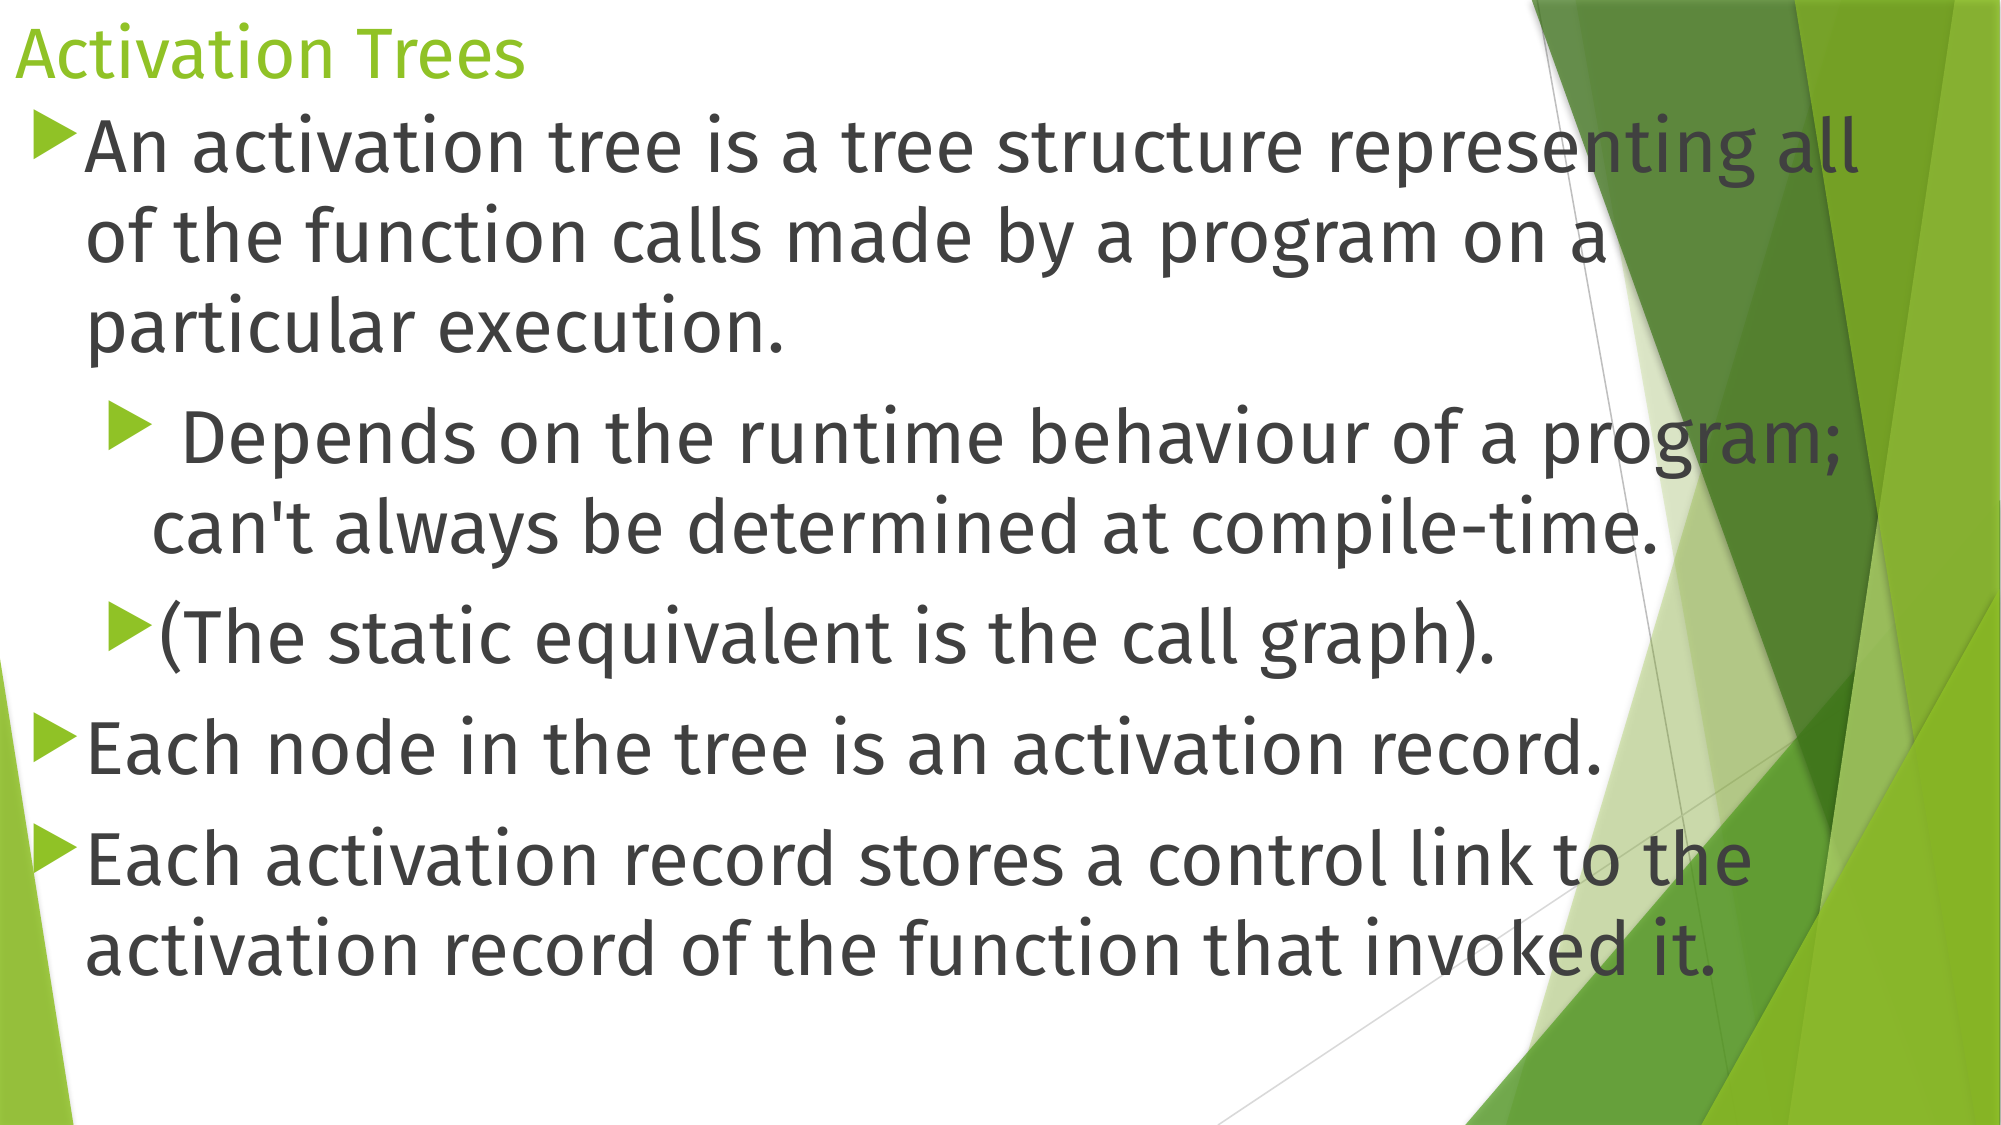

# Activation Trees
An activation tree is a tree structure representing all of the function calls made by a program on a particular execution.
 Depends on the runtime behaviour of a program; can't always be determined at compile-time.
(The static equivalent is the call graph).
Each node in the tree is an activation record.
Each activation record stores a control link to the activation record of the function that invoked it.